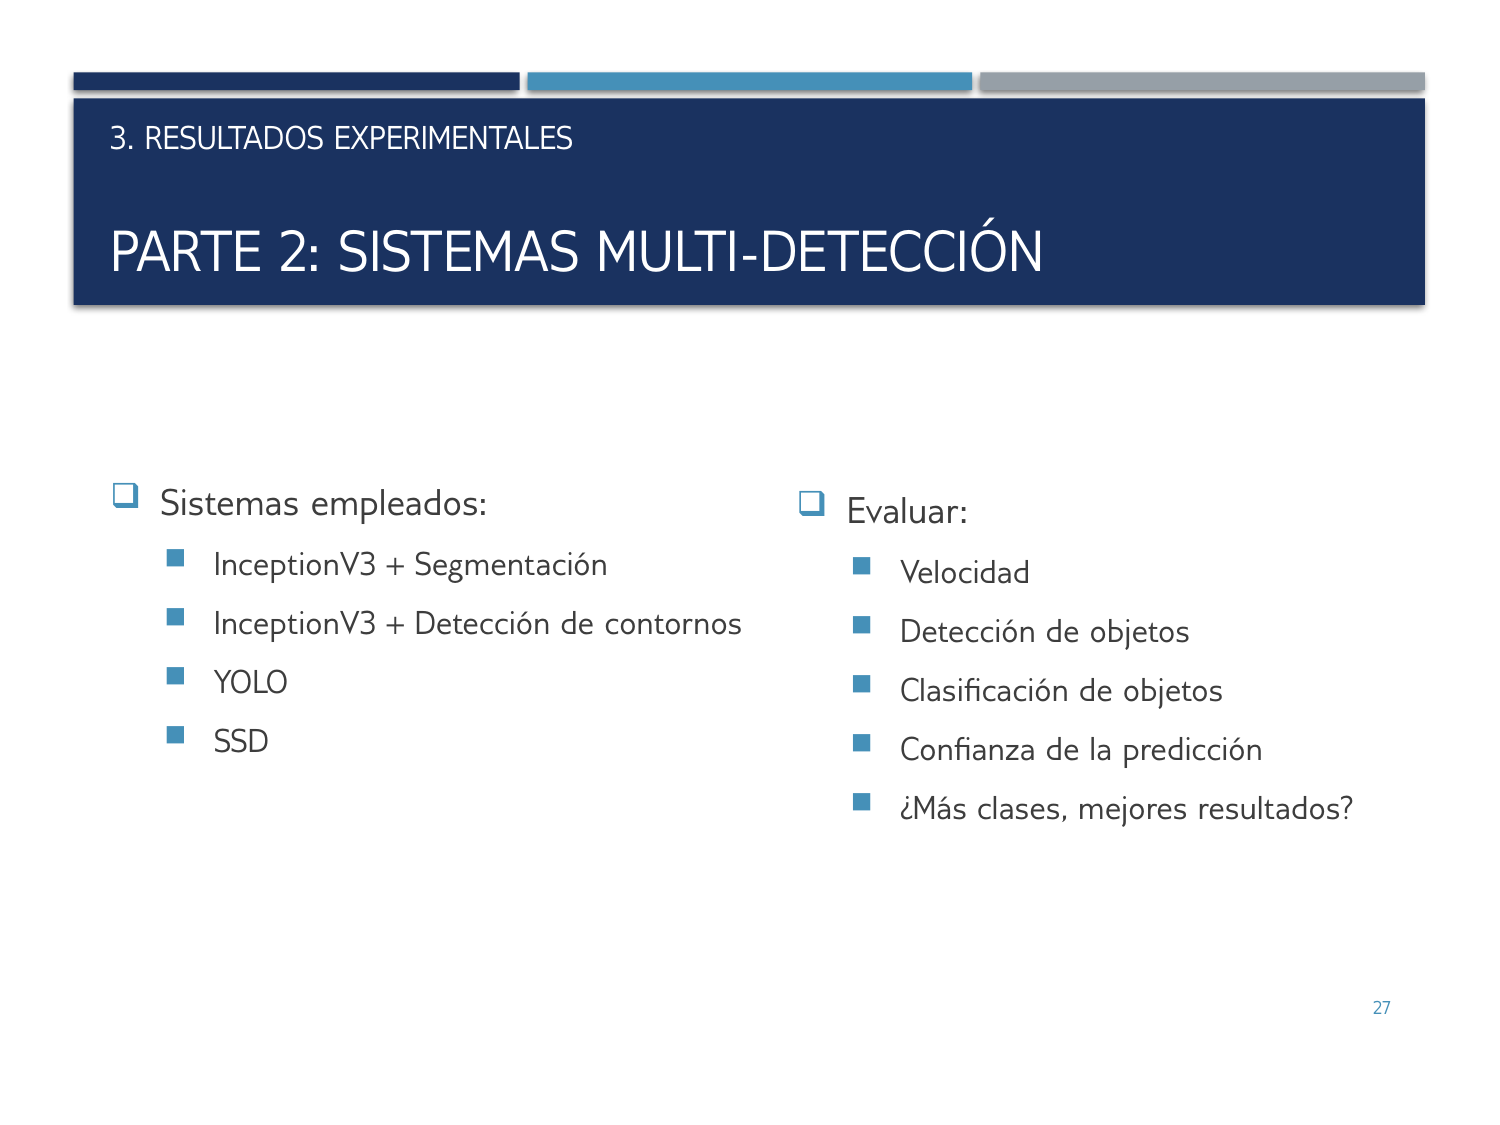

3. Resultados experimentales
# Parte 2: Sistemas Multi-Detección
Sistemas empleados:
InceptionV3 + Segmentación
InceptionV3 + Detección de contornos
YOLO
SSD
Evaluar:
Velocidad
Detección de objetos
Clasificación de objetos
Confianza de la predicción
¿Más clases, mejores resultados?

27